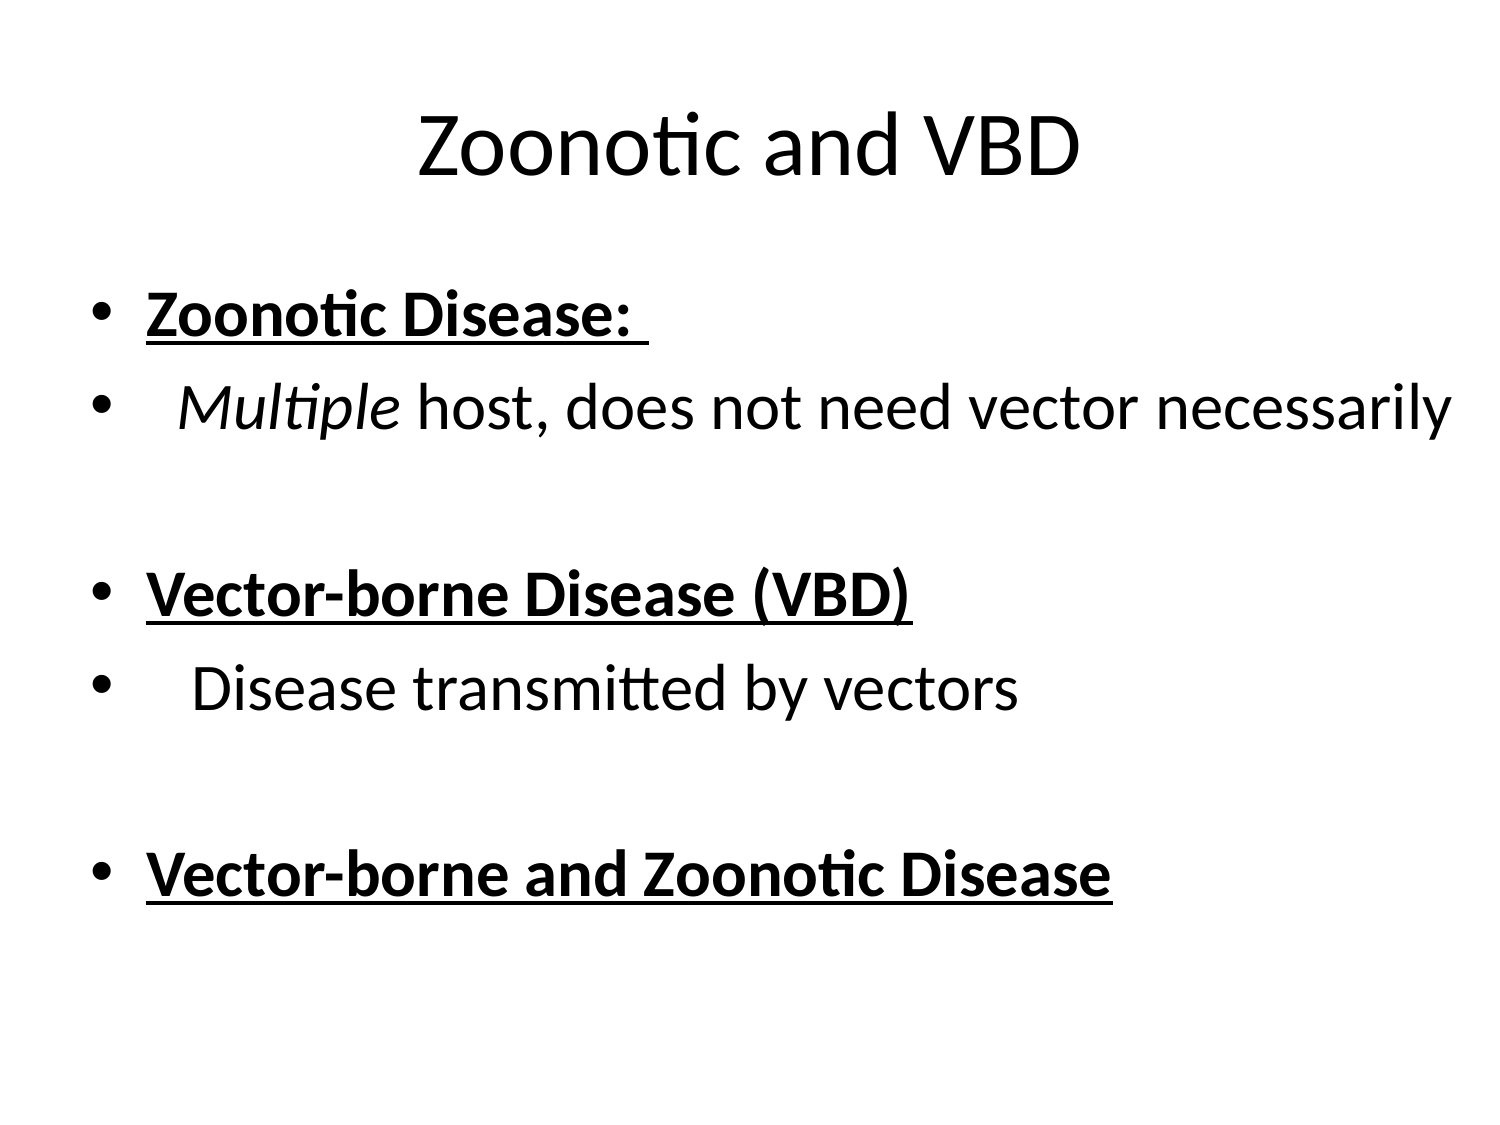

# Zoonotic and VBD
Zoonotic Disease:
  Multiple host, does not need vector necessarily

Vector-borne Disease (VBD)
   Disease transmitted by vectors

Vector-borne and Zoonotic Disease